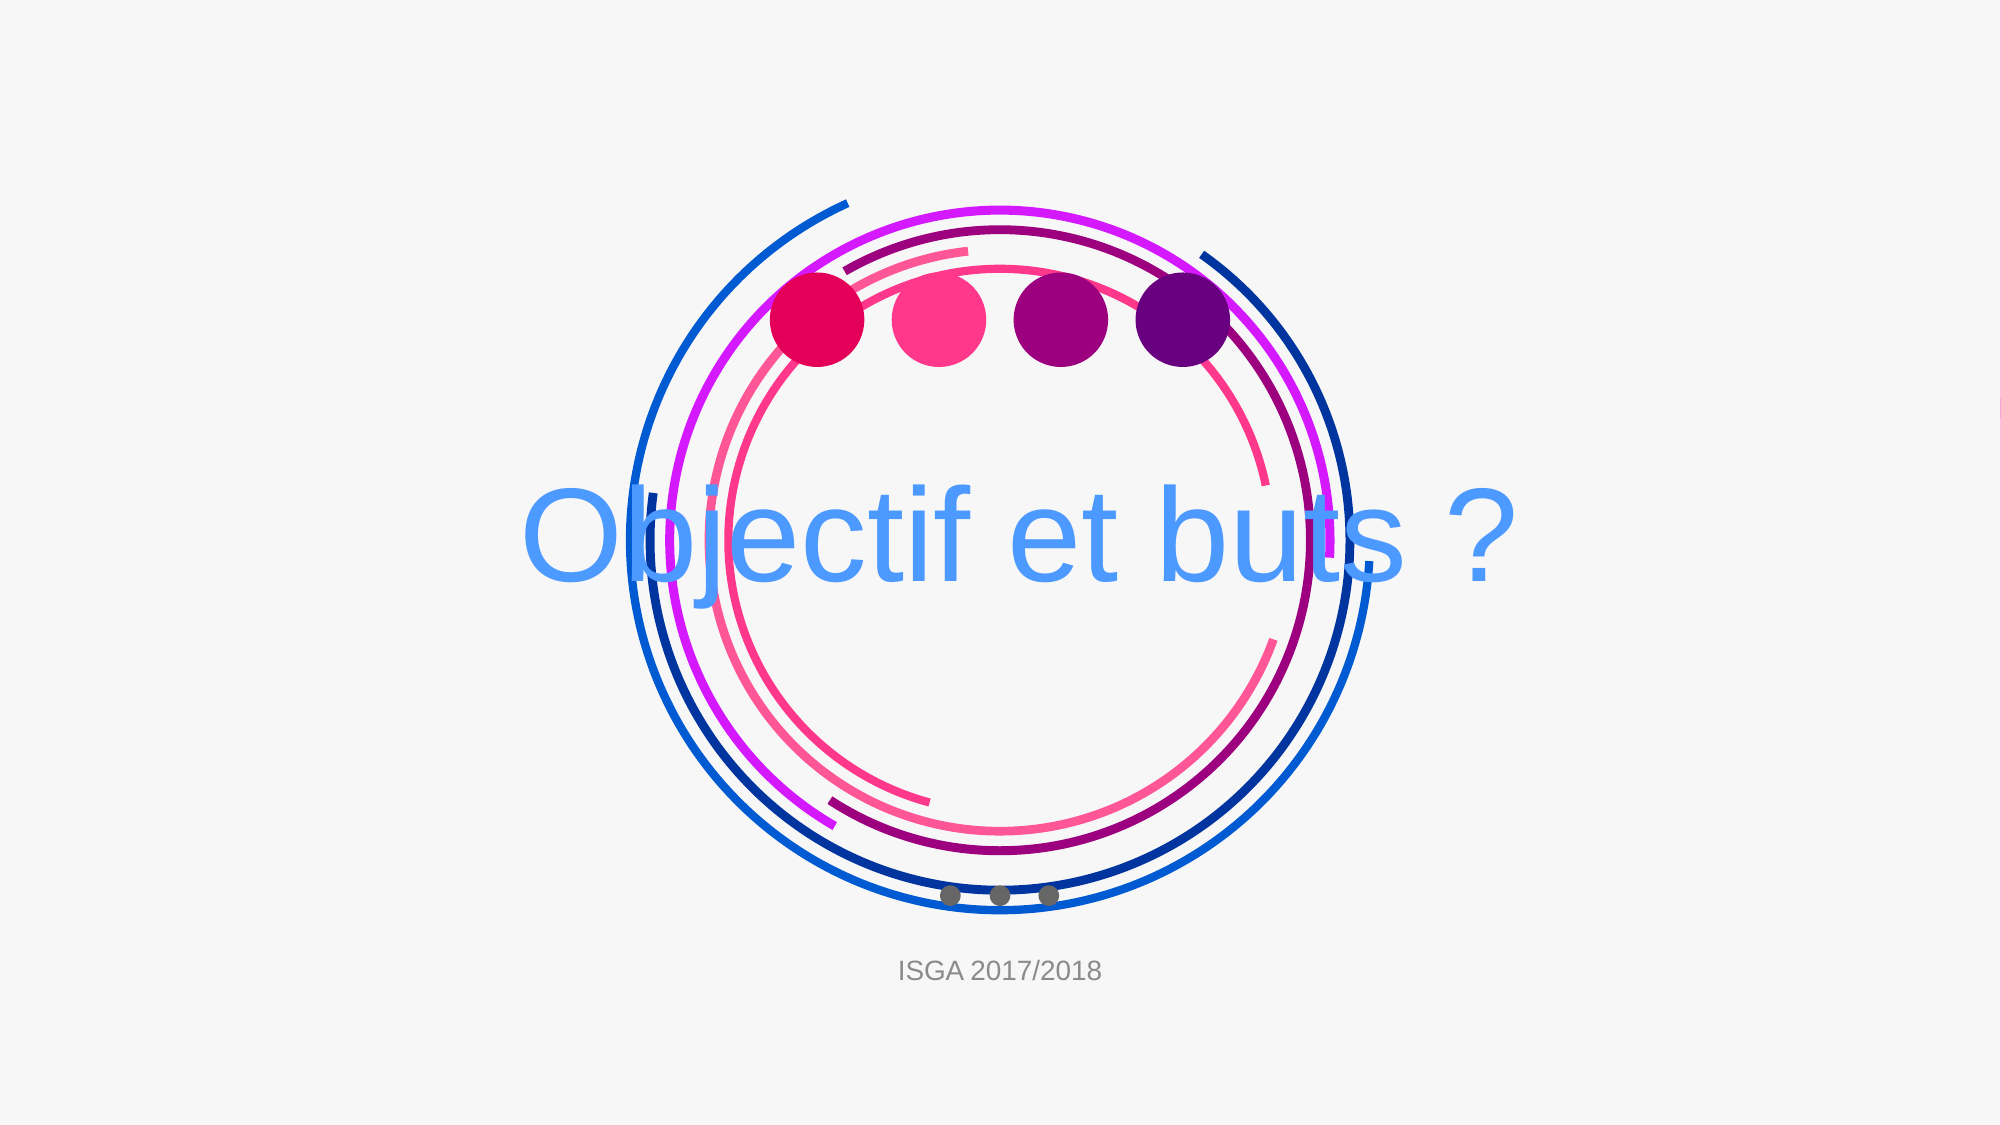

# Objectif et buts ?
ISGA 2017/2018